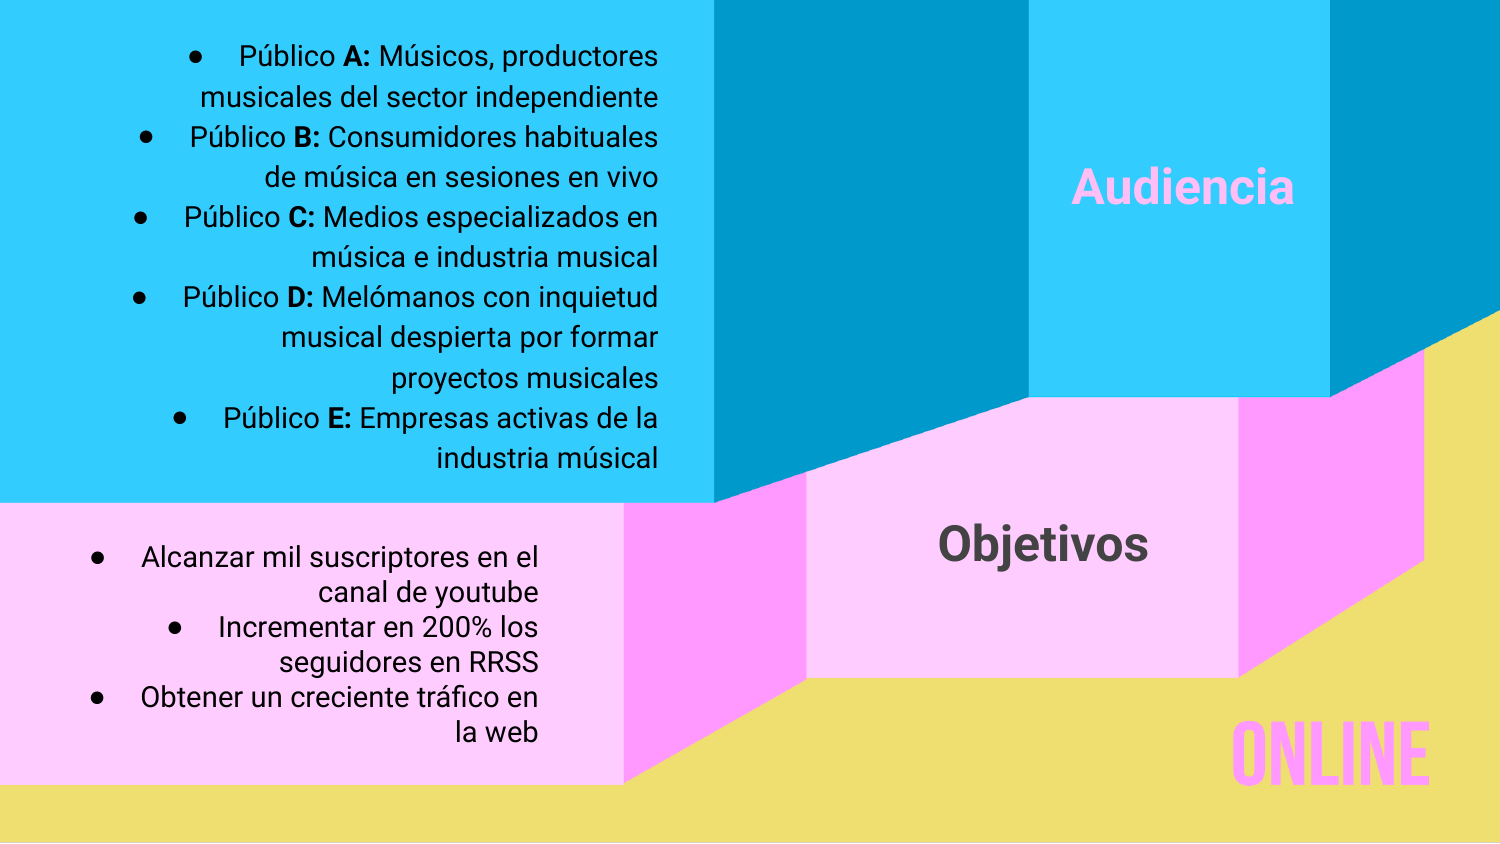

Público A: Músicos, productores musicales del sector independiente
Público B: Consumidores habituales de música en sesiones en vivo
Público C: Medios especializados en música e industria musical
Público D: Melómanos con inquietud musical despierta por formar proyectos musicales
Público E: Empresas activas de la industria músical
Audiencia
Objetivos
Alcanzar mil suscriptores en el canal de youtube
Incrementar en 200% los seguidores en RRSS
Obtener un creciente tráfico en la web